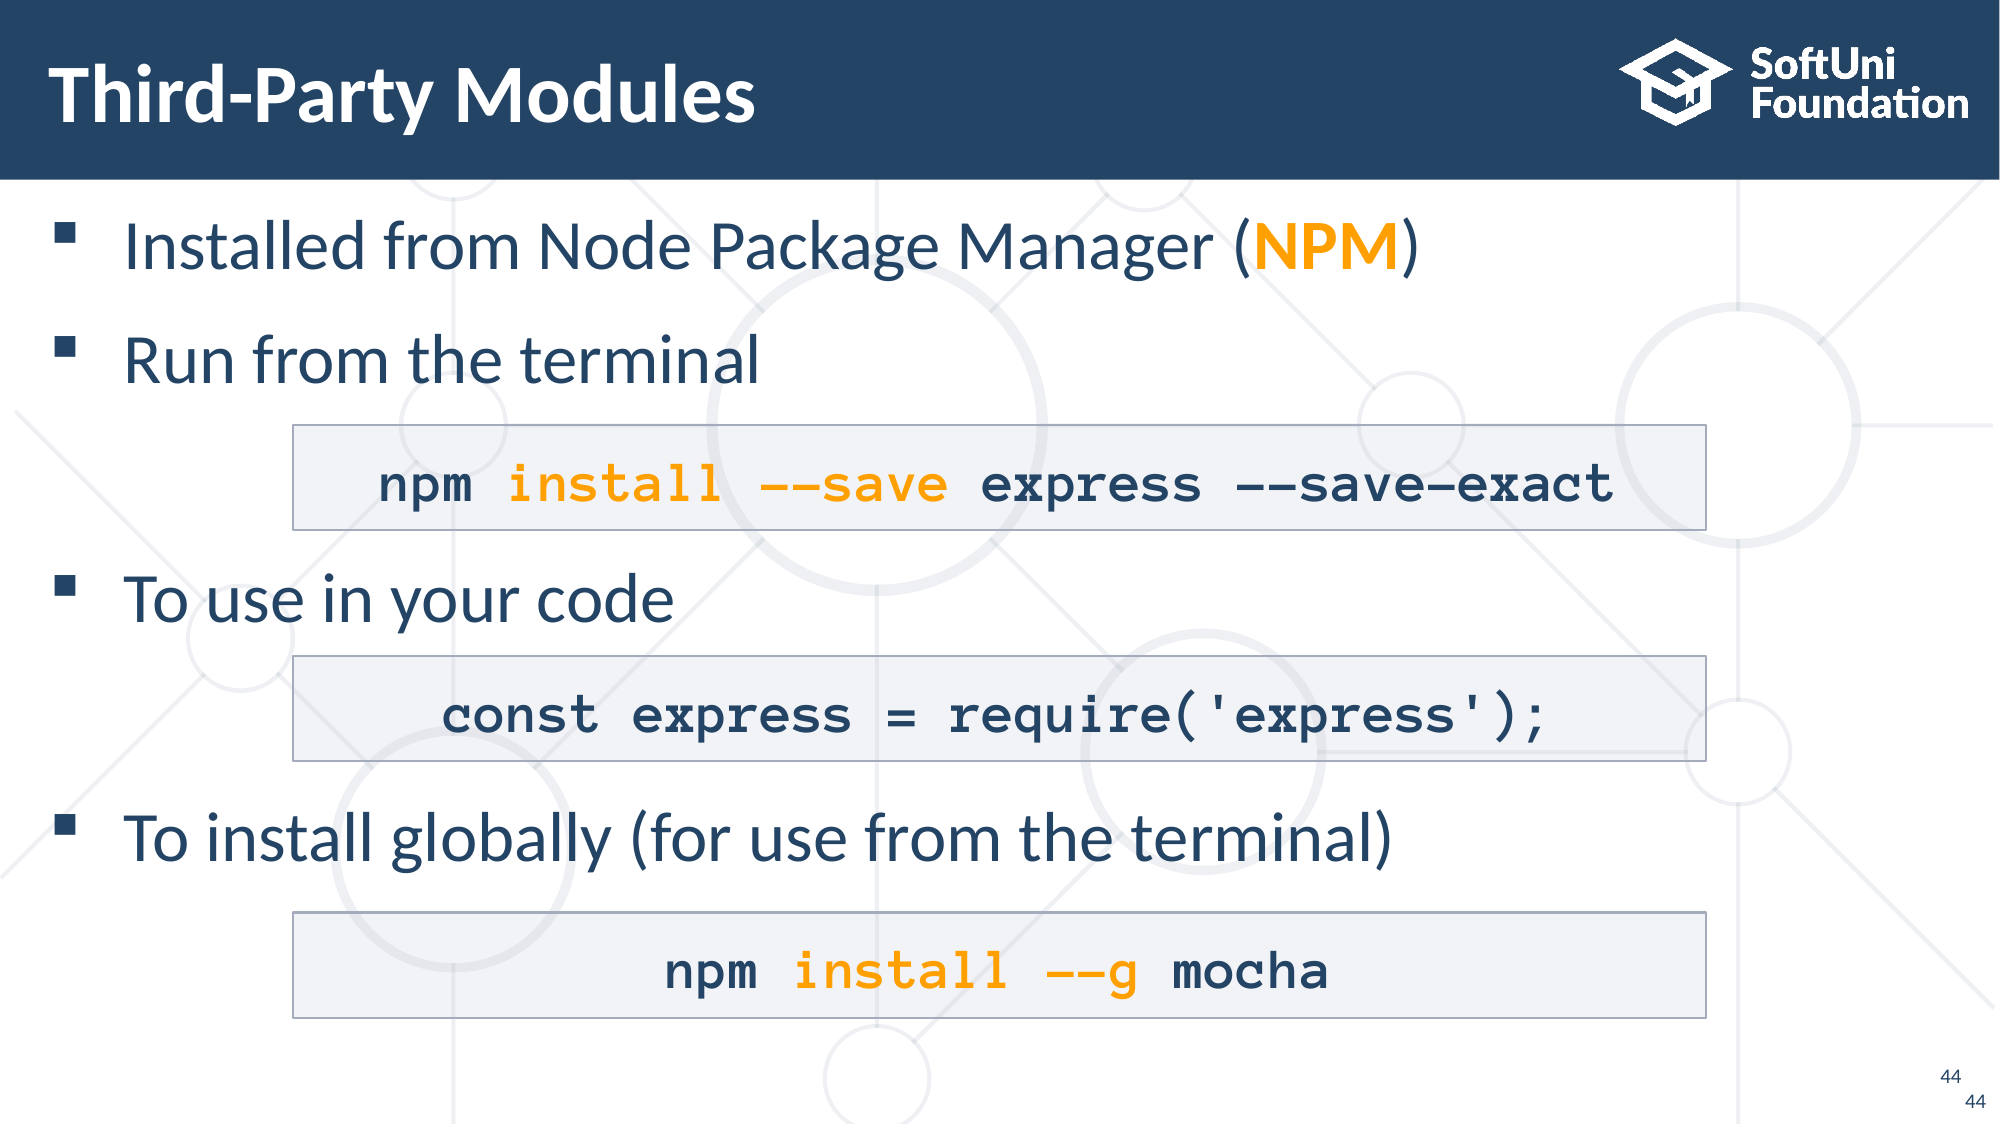

# Third-Party Modules
Installed from Node Package Manager (NPM)
Run from the terminal
To use in your code
To install globally (for use from the terminal)

npm install --save express --save-exact
const express = require('express');
npm install --g mocha
44
44